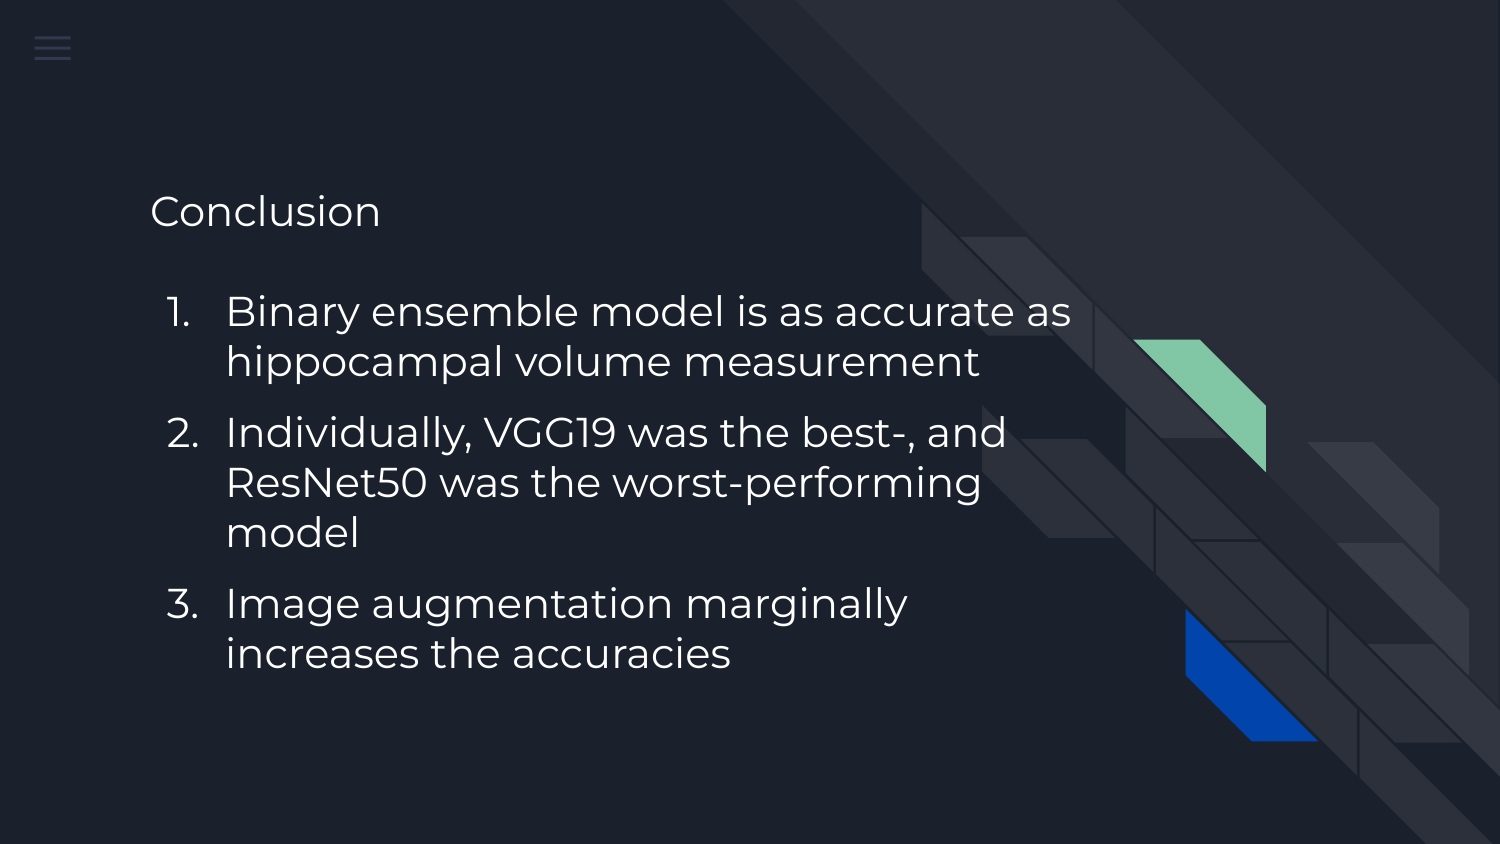

# Conclusion

Binary ensemble model is as accurate as hippocampal volume measurement
Individually, VGG19 was the best-, and ResNet50 was the worst-performing model
Image augmentation marginally increases the accuracies